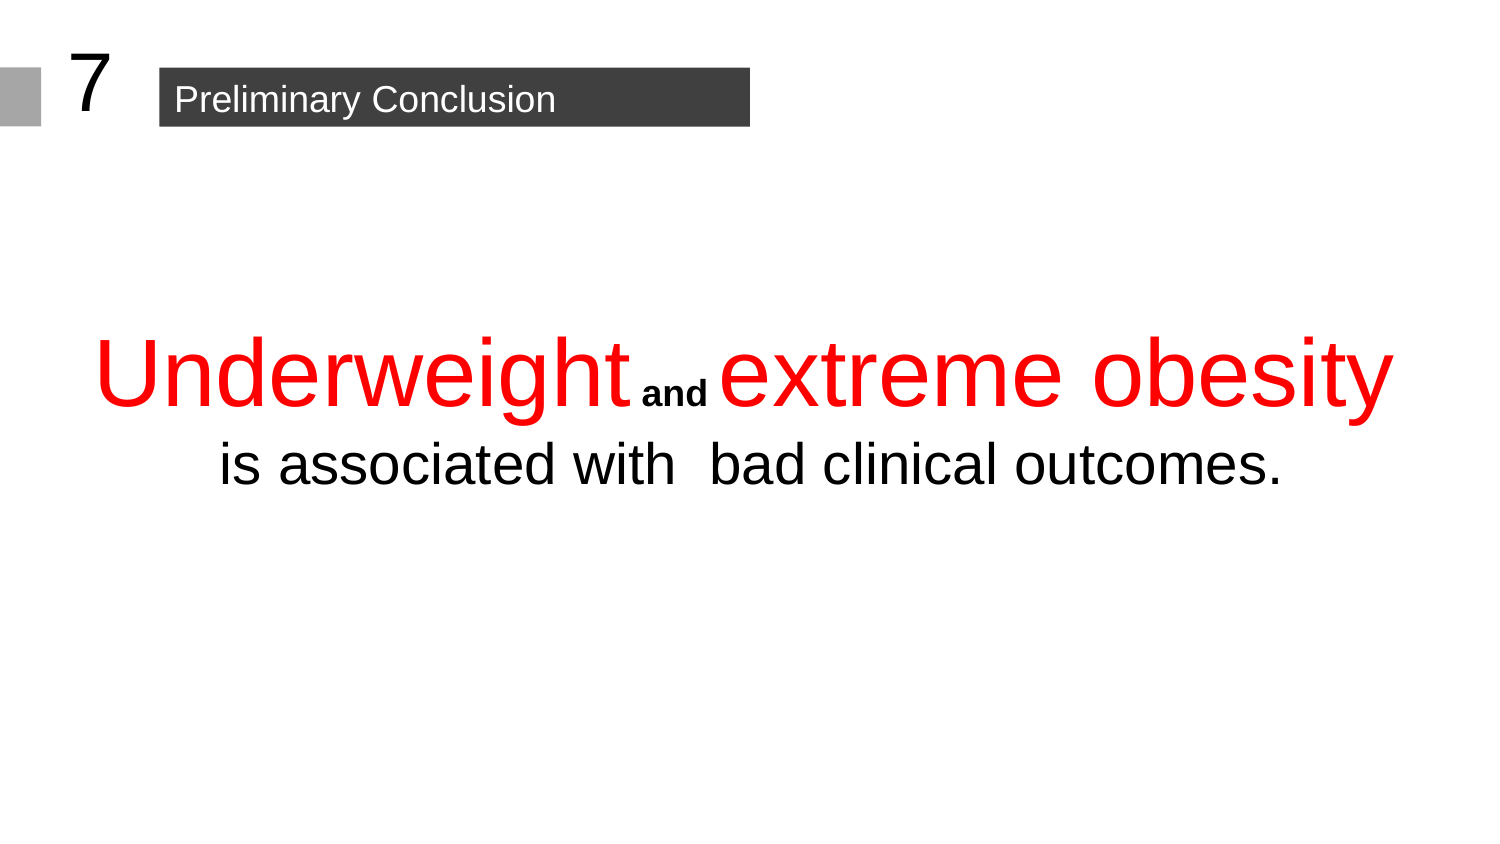

7

Preliminary Conclusion
Underweight and extreme obesity
 is associated with  bad clinical outcomes.